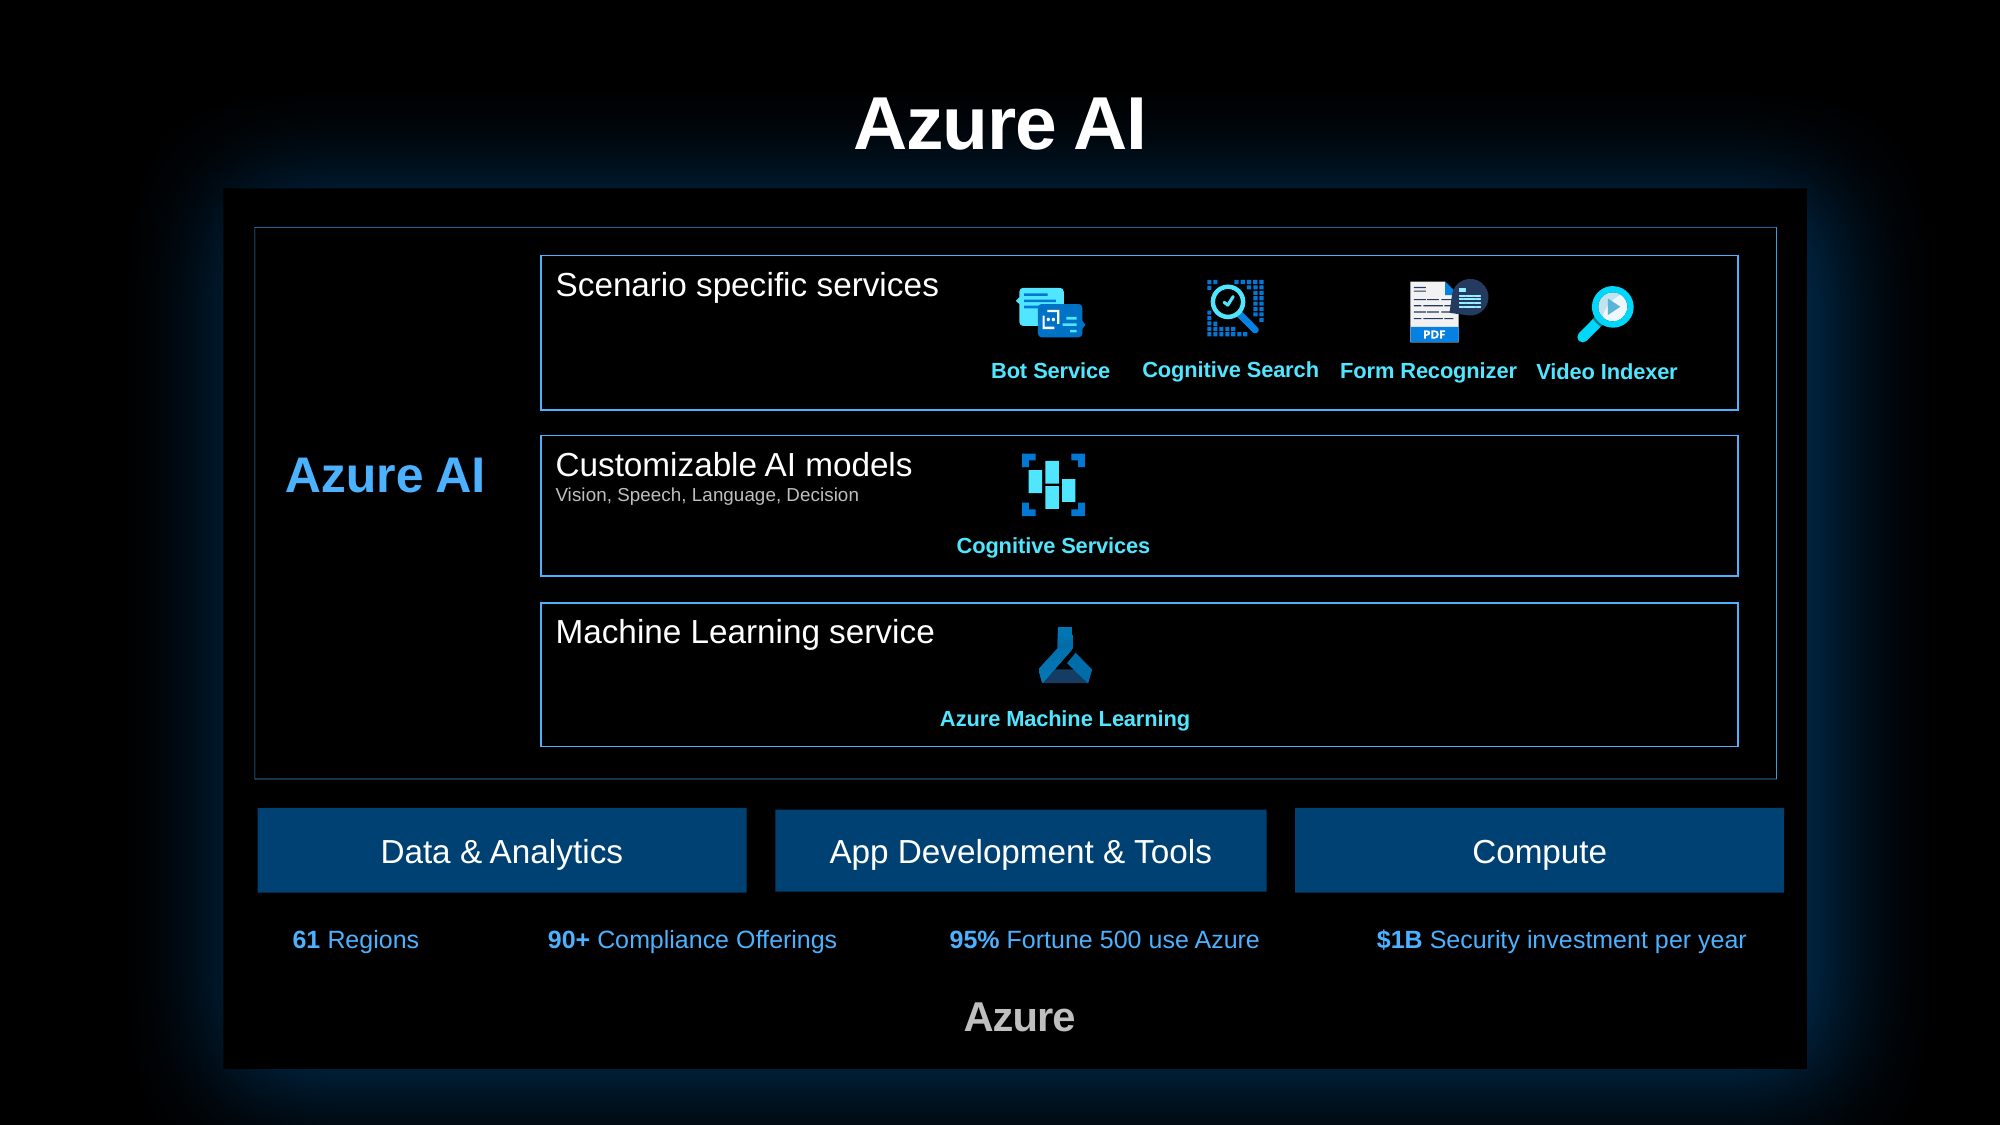

# Azure AI
Azure

Azure AI

Scenario specific services

Cognitive Search
Form Recognizer
Bot Service
Video Indexer
Customizable AI models
Vision, Speech, Language, Decision

Cognitive Services
Machine Learning service

Azure Machine Learning
Compute
Data & Analytics
App Development & Tools
61 Regions
90+ Compliance Offerings
95% Fortune 500 use Azure
$1B Security investment per year
Azure